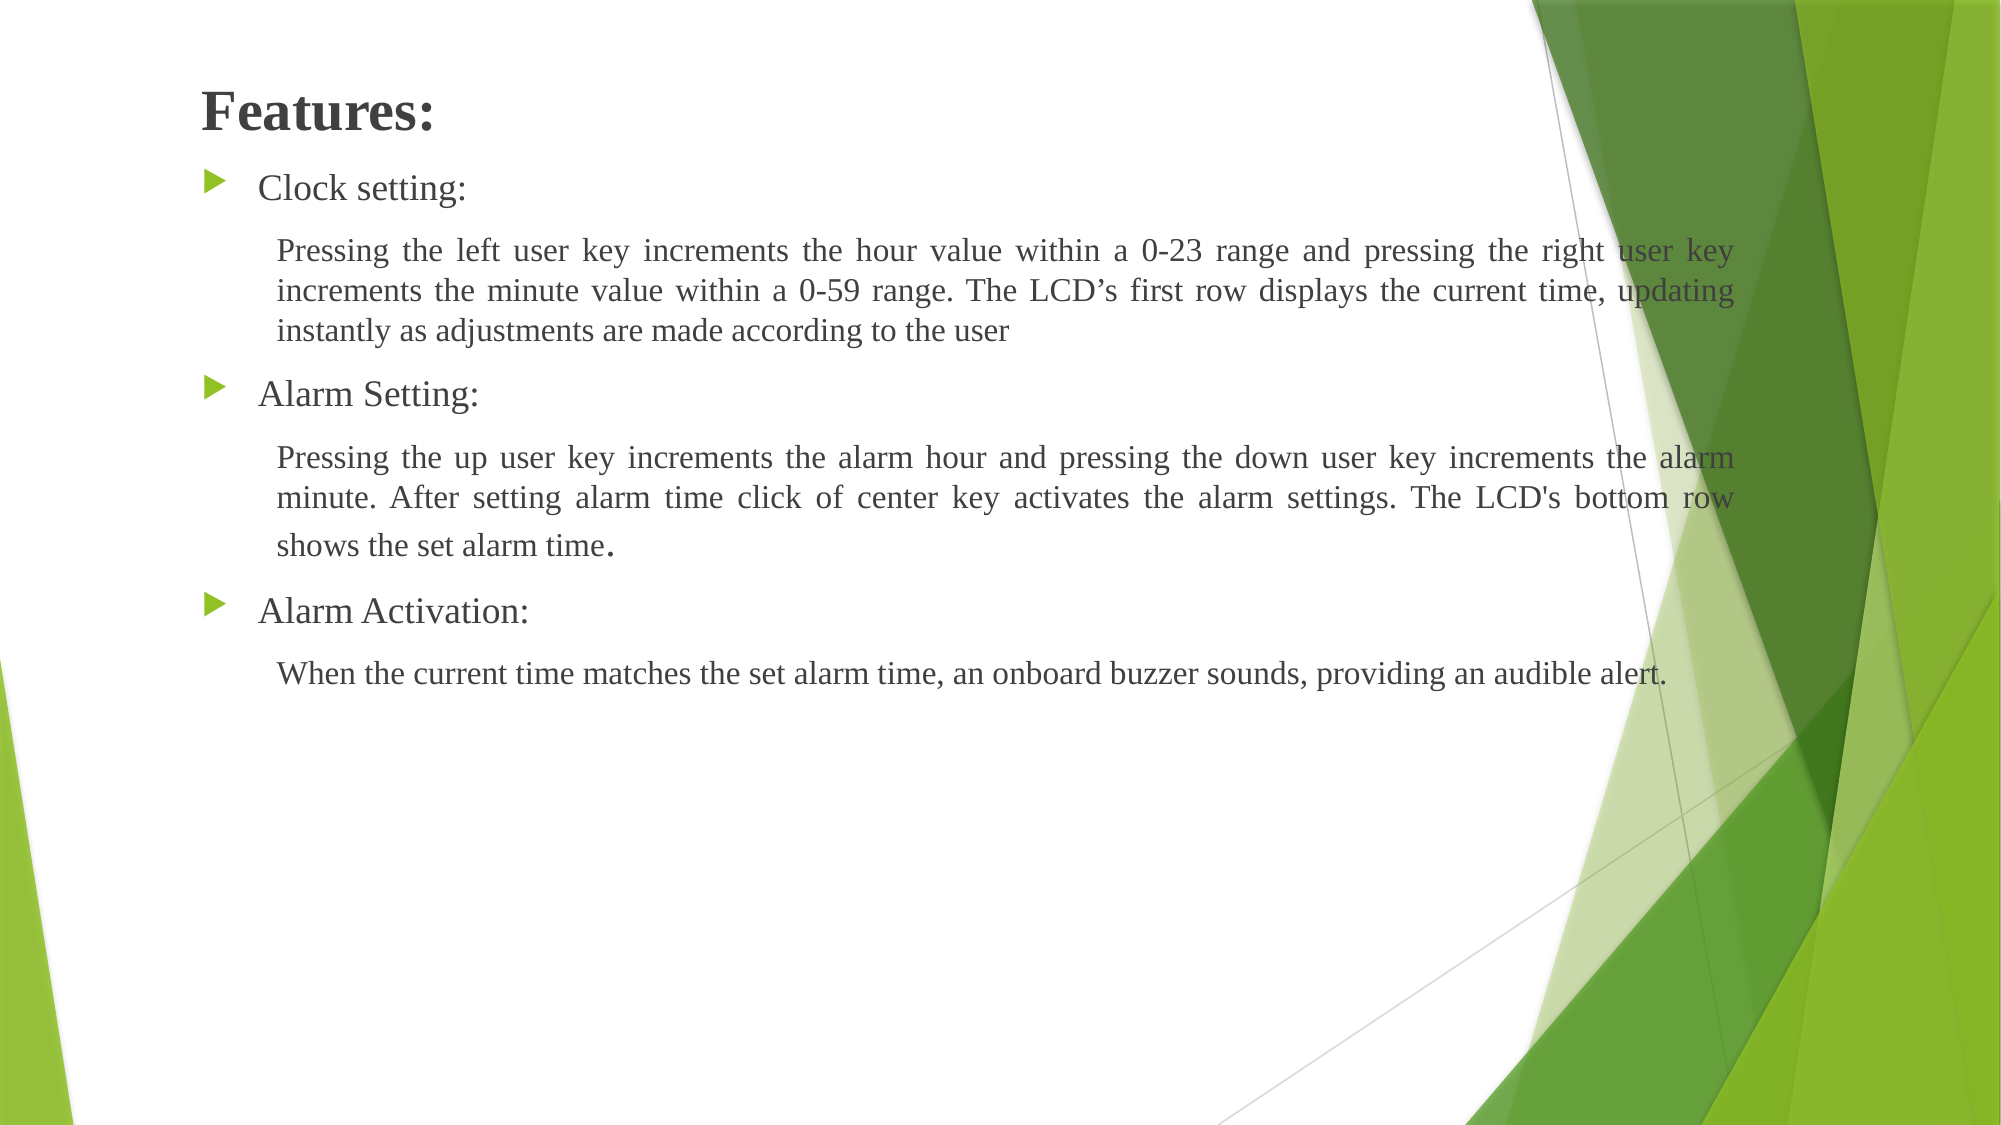

Features:
Clock setting:
Pressing the left user key increments the hour value within a 0-23 range and pressing the right user key increments the minute value within a 0-59 range. The LCD’s first row displays the current time, updating instantly as adjustments are made according to the user
Alarm Setting:
Pressing the up user key increments the alarm hour and pressing the down user key increments the alarm minute. After setting alarm time click of center key activates the alarm settings. The LCD's bottom row shows the set alarm time.
Alarm Activation:
When the current time matches the set alarm time, an onboard buzzer sounds, providing an audible alert.